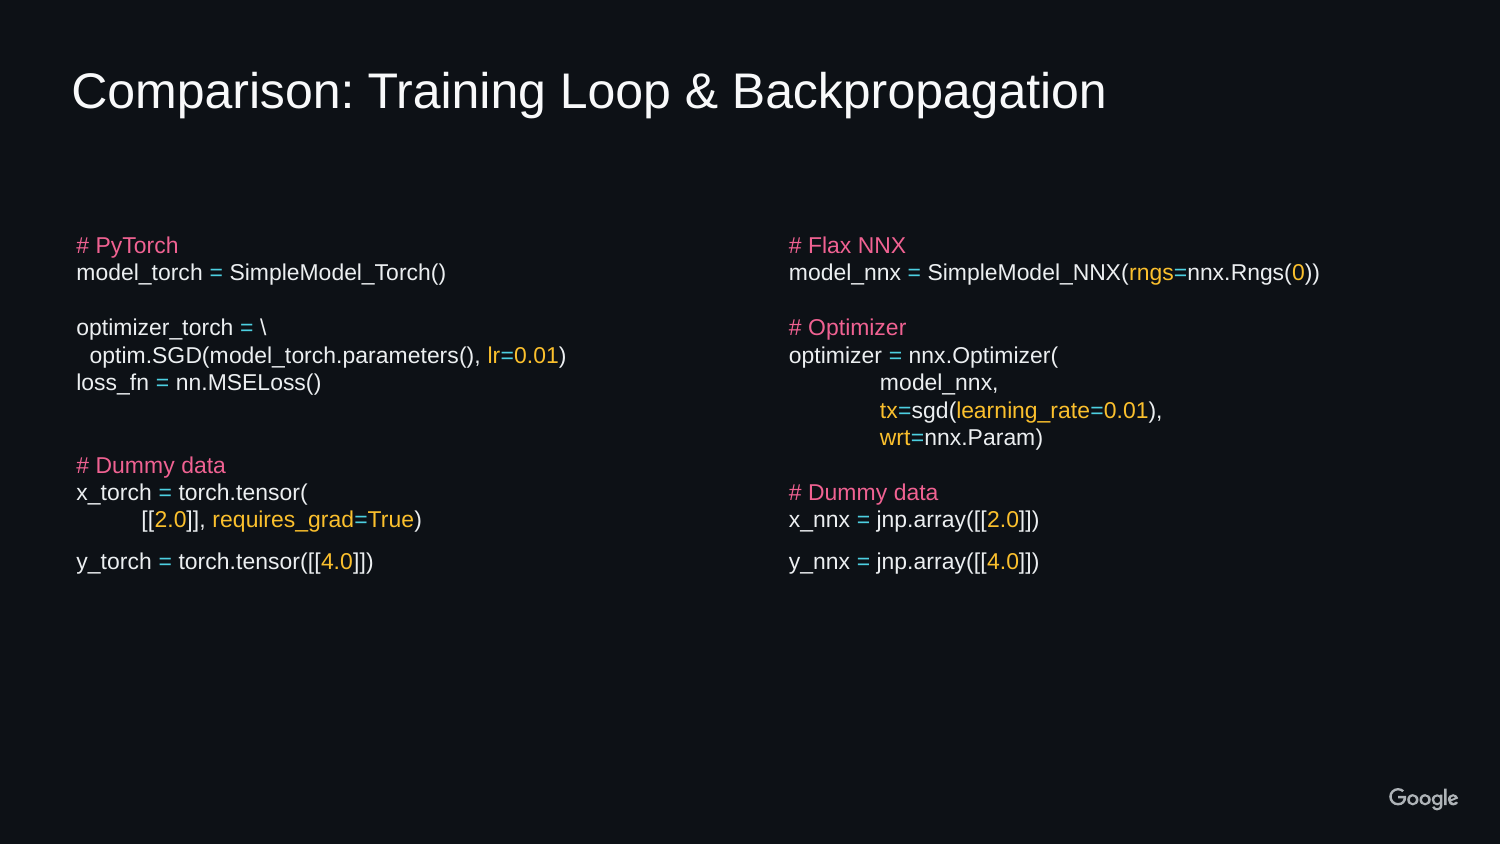

Comparison: Training Loop & Backpropagation
# PyTorch
model_torch = SimpleModel_Torch()

optimizer_torch = \
  optim.SGD(model_torch.parameters(), lr=0.01)
loss_fn = nn.MSELoss()

# Dummy data
x_torch = torch.tensor(
          [[2.0]], requires_grad=True)
y_torch = torch.tensor([[4.0]])
# Flax NNX
model_nnx = SimpleModel_NNX(rngs=nnx.Rngs(0))

# Optimizer
optimizer = nnx.Optimizer(
              model_nnx,
              tx=sgd(learning_rate=0.01),
              wrt=nnx.Param)

# Dummy data
x_nnx = jnp.array([[2.0]])
y_nnx = jnp.array([[4.0]])